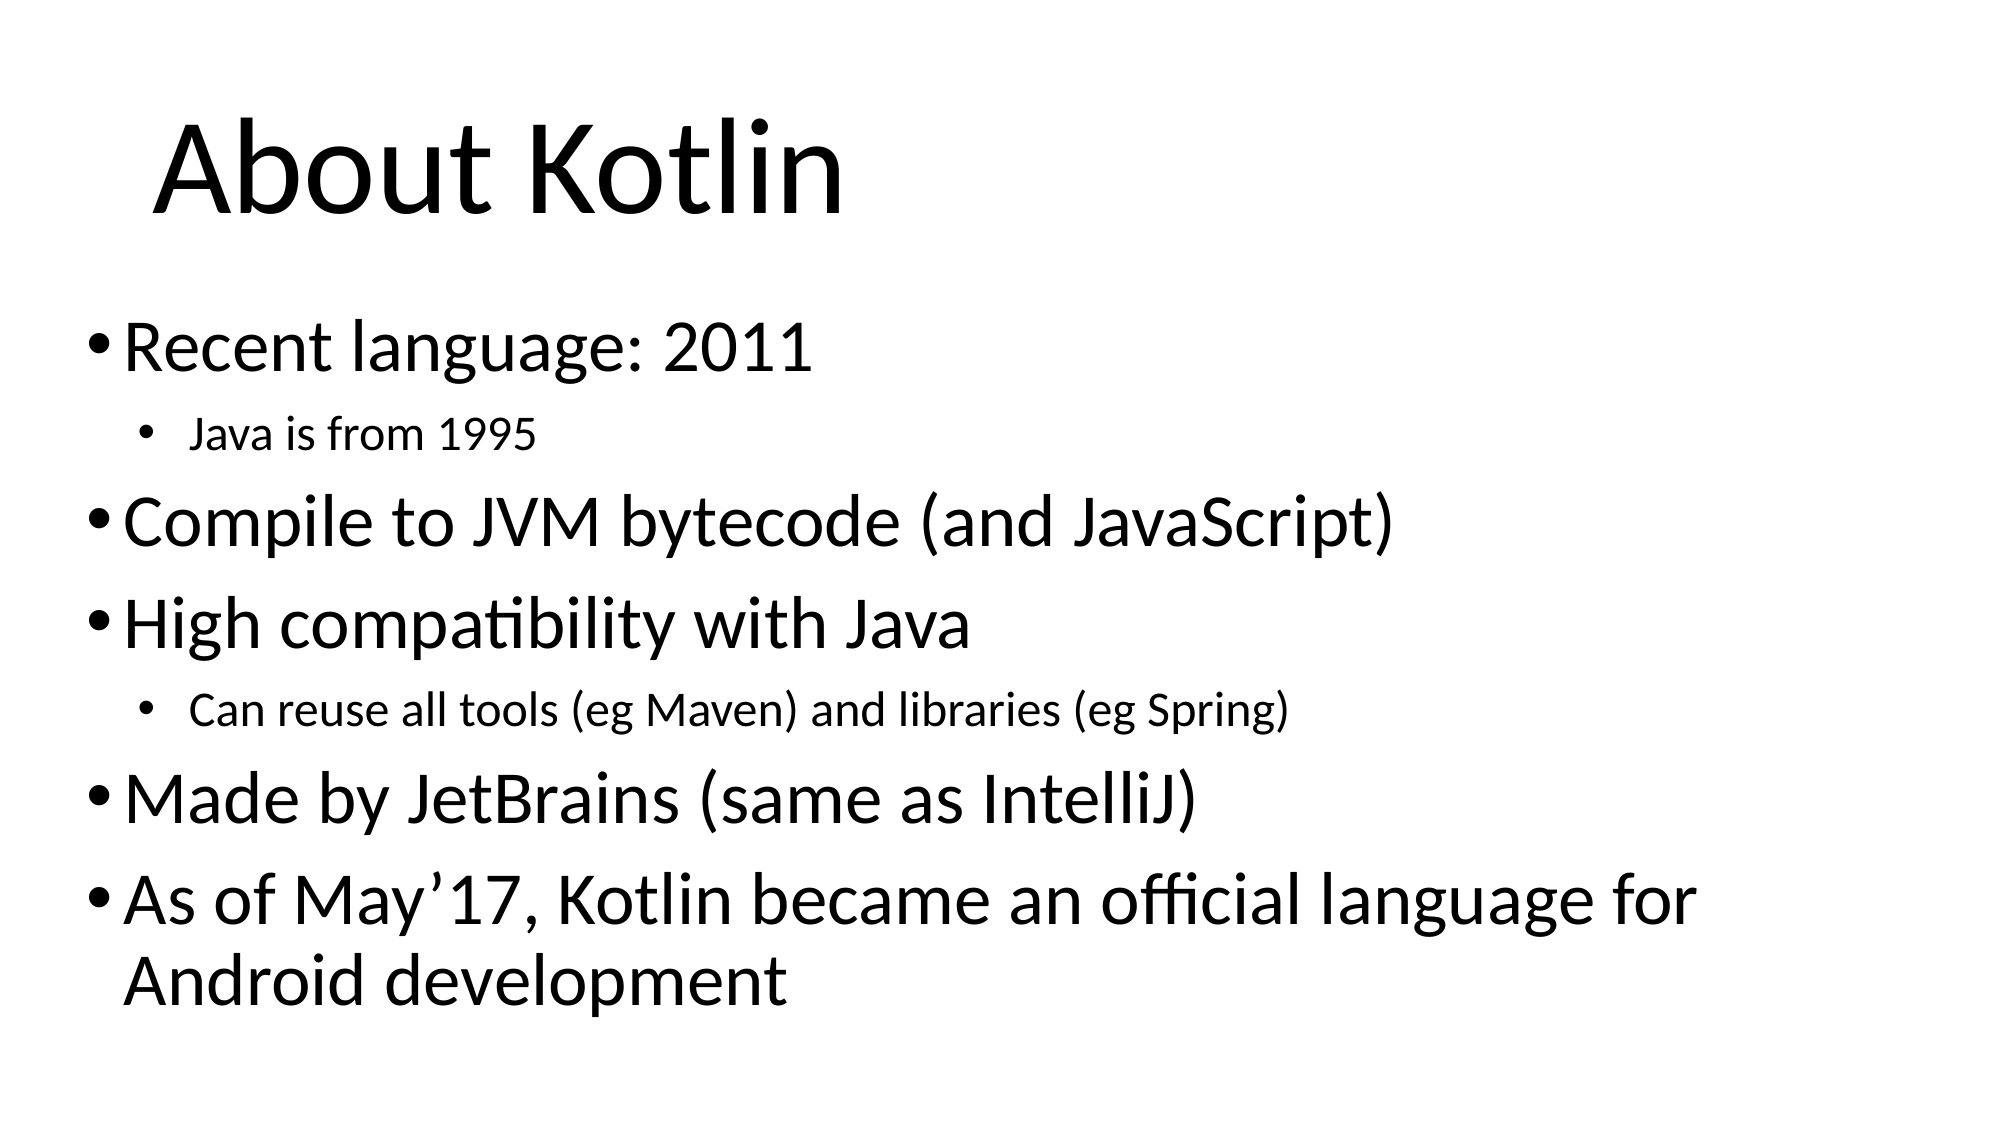

# About Kotlin
Recent language: 2011
Java is from 1995
Compile to JVM bytecode (and JavaScript)
High compatibility with Java
Can reuse all tools (eg Maven) and libraries (eg Spring)
Made by JetBrains (same as IntelliJ)
As of May’17, Kotlin became an official language for Android development